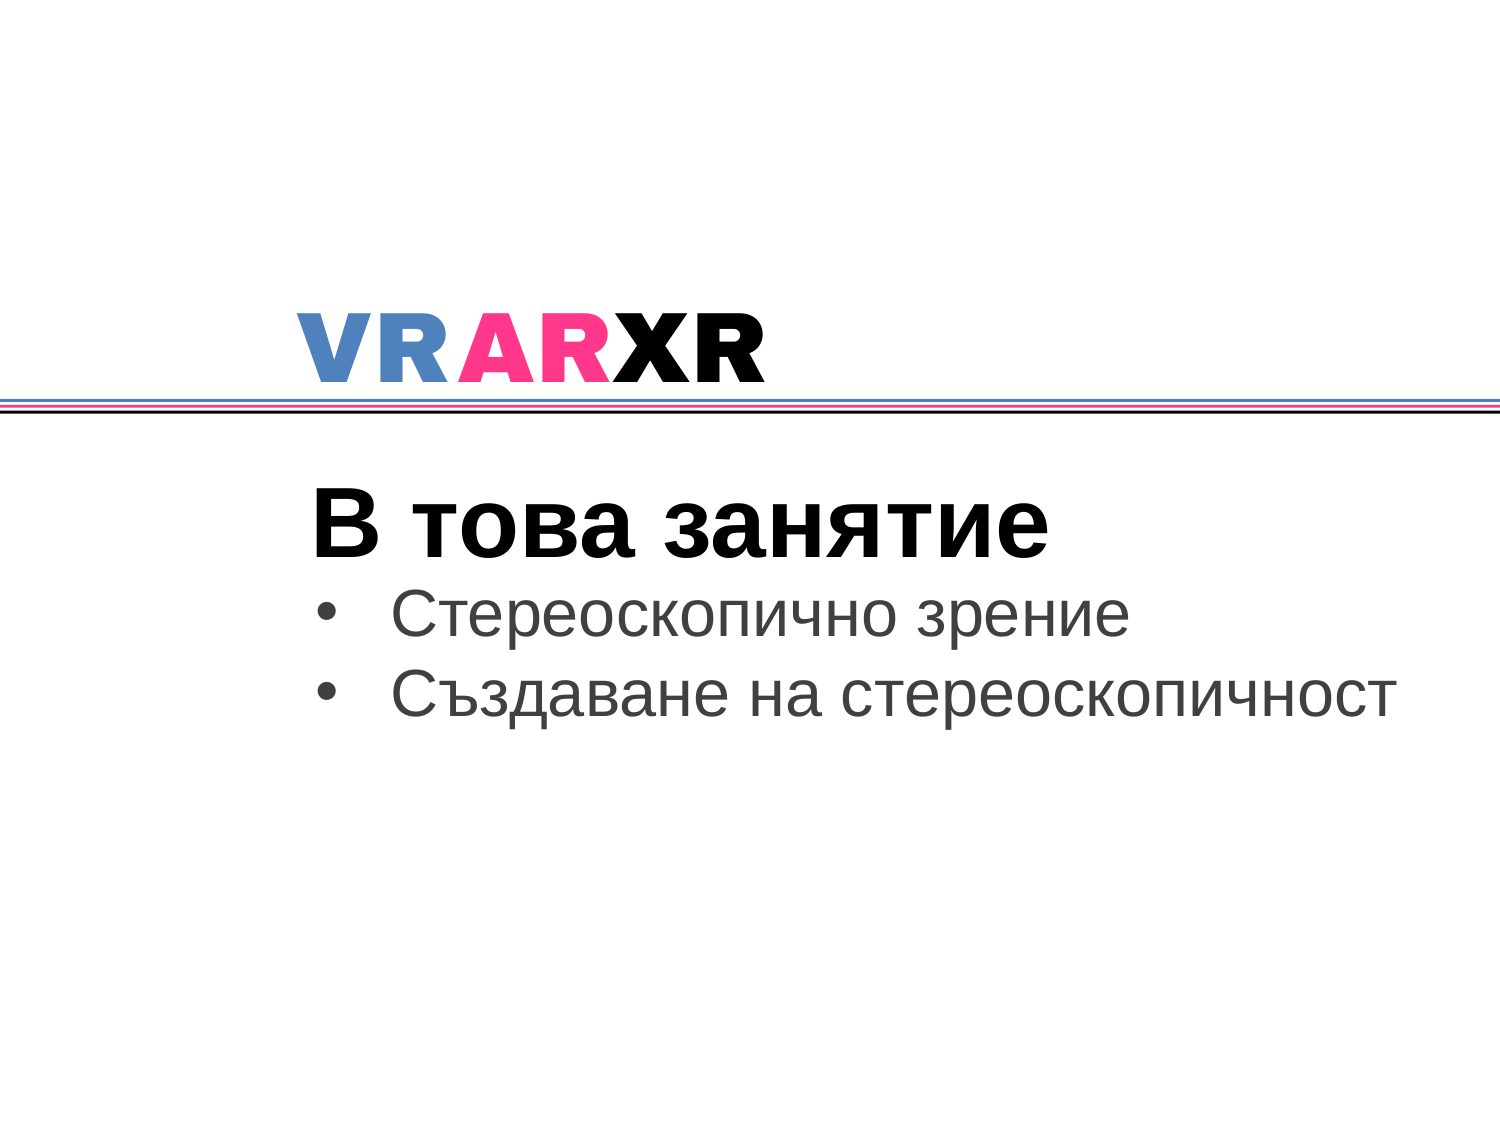

В това занятие
Стереоскопично зрение
Създаване на стереоскопичност